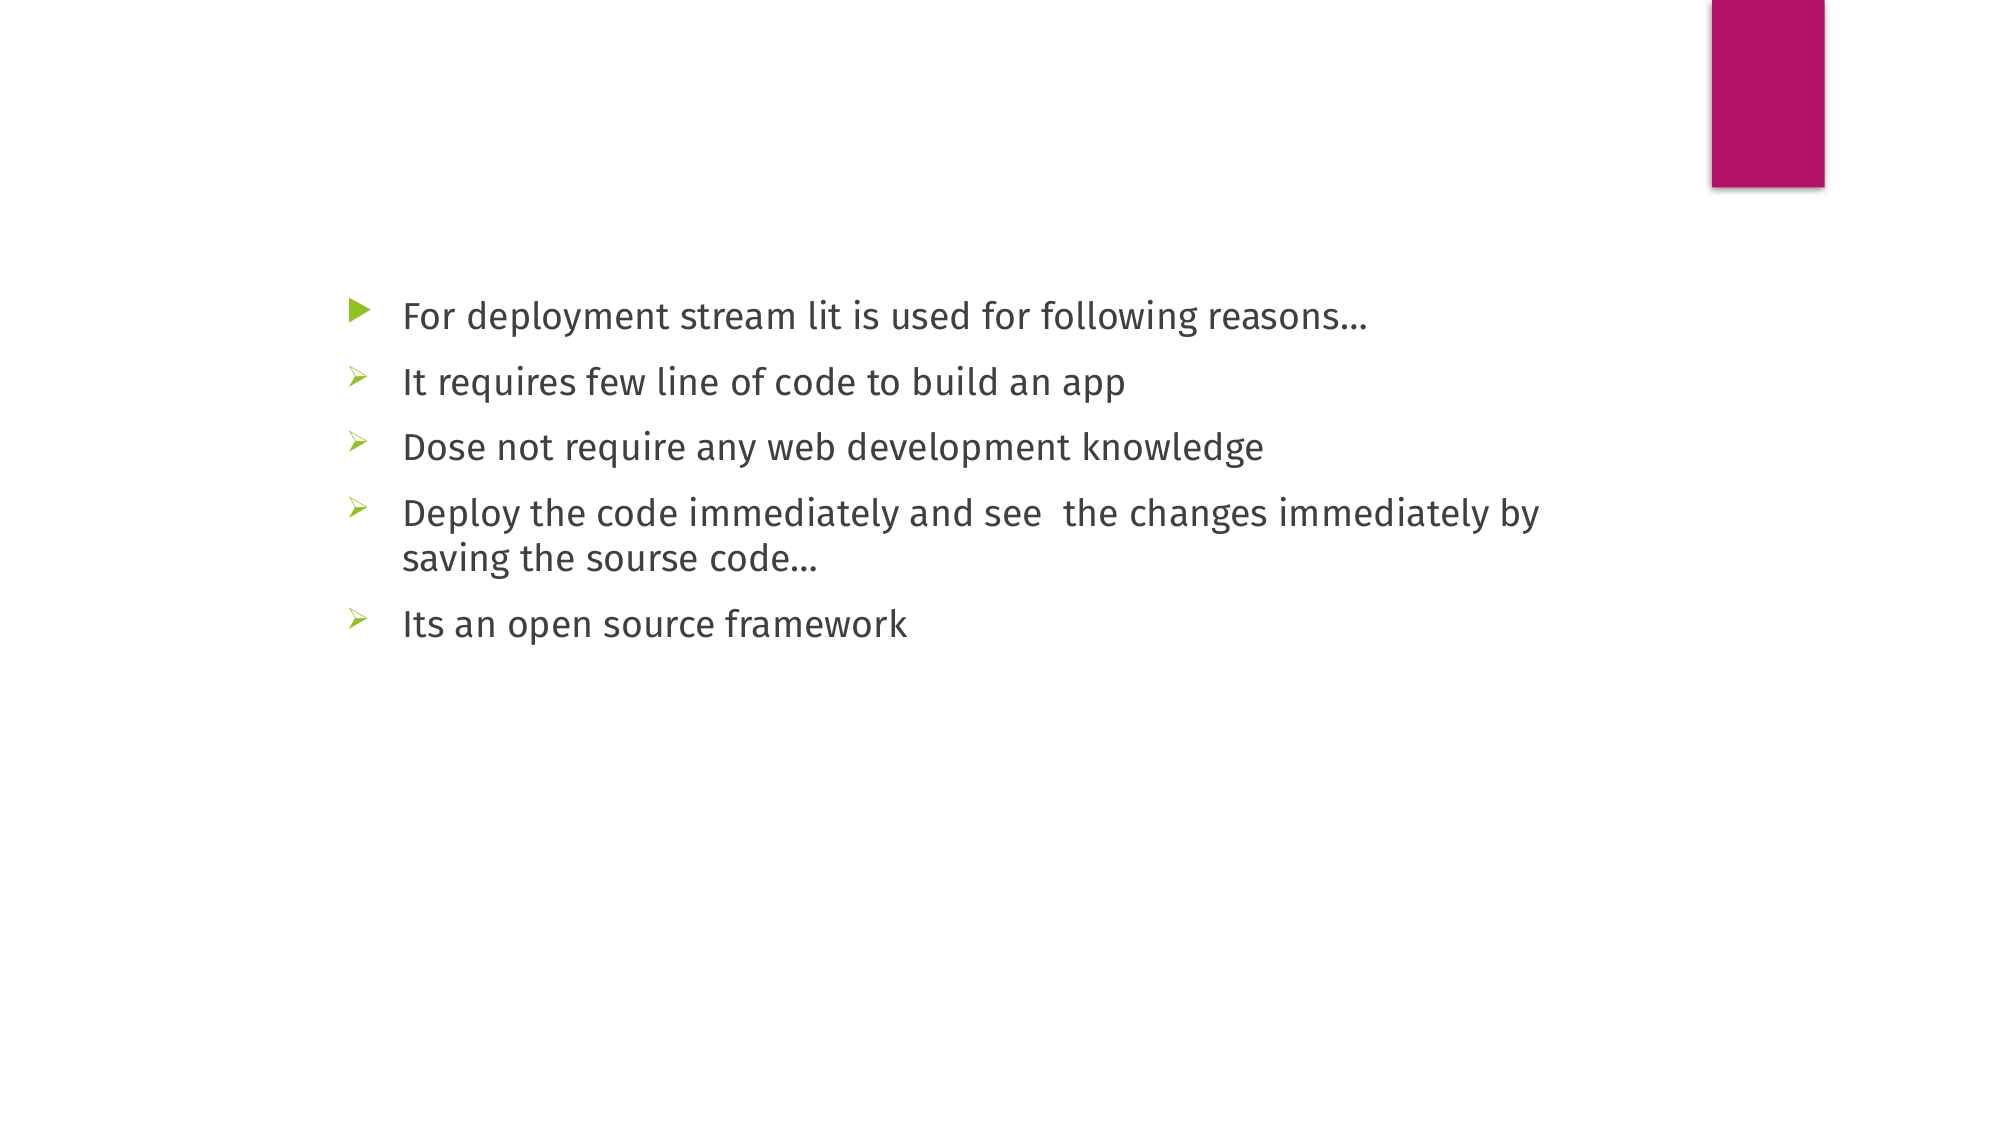

For deployment stream lit is used for following reasons…
It requires few line of code to build an app
Dose not require any web development knowledge
Deploy the code immediately and see  the changes immediately by saving the sourse code…
Its an open source framework